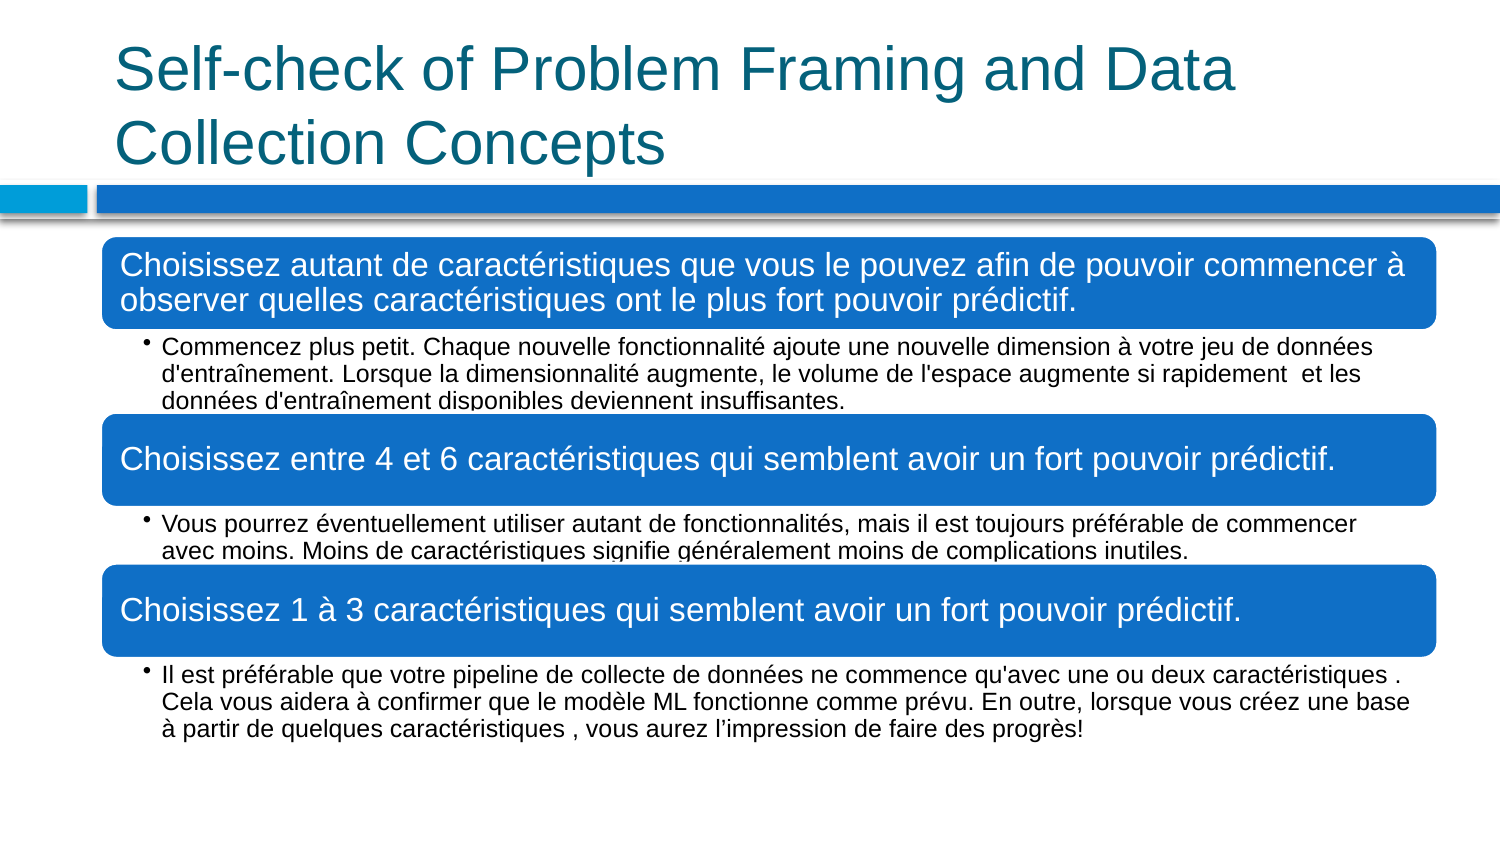

# Self-check of Problem Framing and Data Collection Concepts
Choisissez autant de caractéristiques que vous le pouvez afin de pouvoir commencer à observer quelles caractéristiques ont le plus fort pouvoir prédictif.
Commencez plus petit. Chaque nouvelle fonctionnalité ajoute une nouvelle dimension à votre jeu de données d'entraînement. Lorsque la dimensionnalité augmente, le volume de l'espace augmente si rapidement  et les données d'entraînement disponibles deviennent insuffisantes.
Choisissez entre 4 et 6 caractéristiques qui semblent avoir un fort pouvoir prédictif.
Vous pourrez éventuellement utiliser autant de fonctionnalités, mais il est toujours préférable de commencer avec moins. Moins de caractéristiques signifie généralement moins de complications inutiles.
Choisissez 1 à 3 caractéristiques qui semblent avoir un fort pouvoir prédictif.
Il est préférable que votre pipeline de collecte de données ne commence qu'avec une ou deux caractéristiques . Cela vous aidera à confirmer que le modèle ML fonctionne comme prévu. En outre, lorsque vous créez une base à partir de quelques caractéristiques , vous aurez l’impression de faire des progrès!